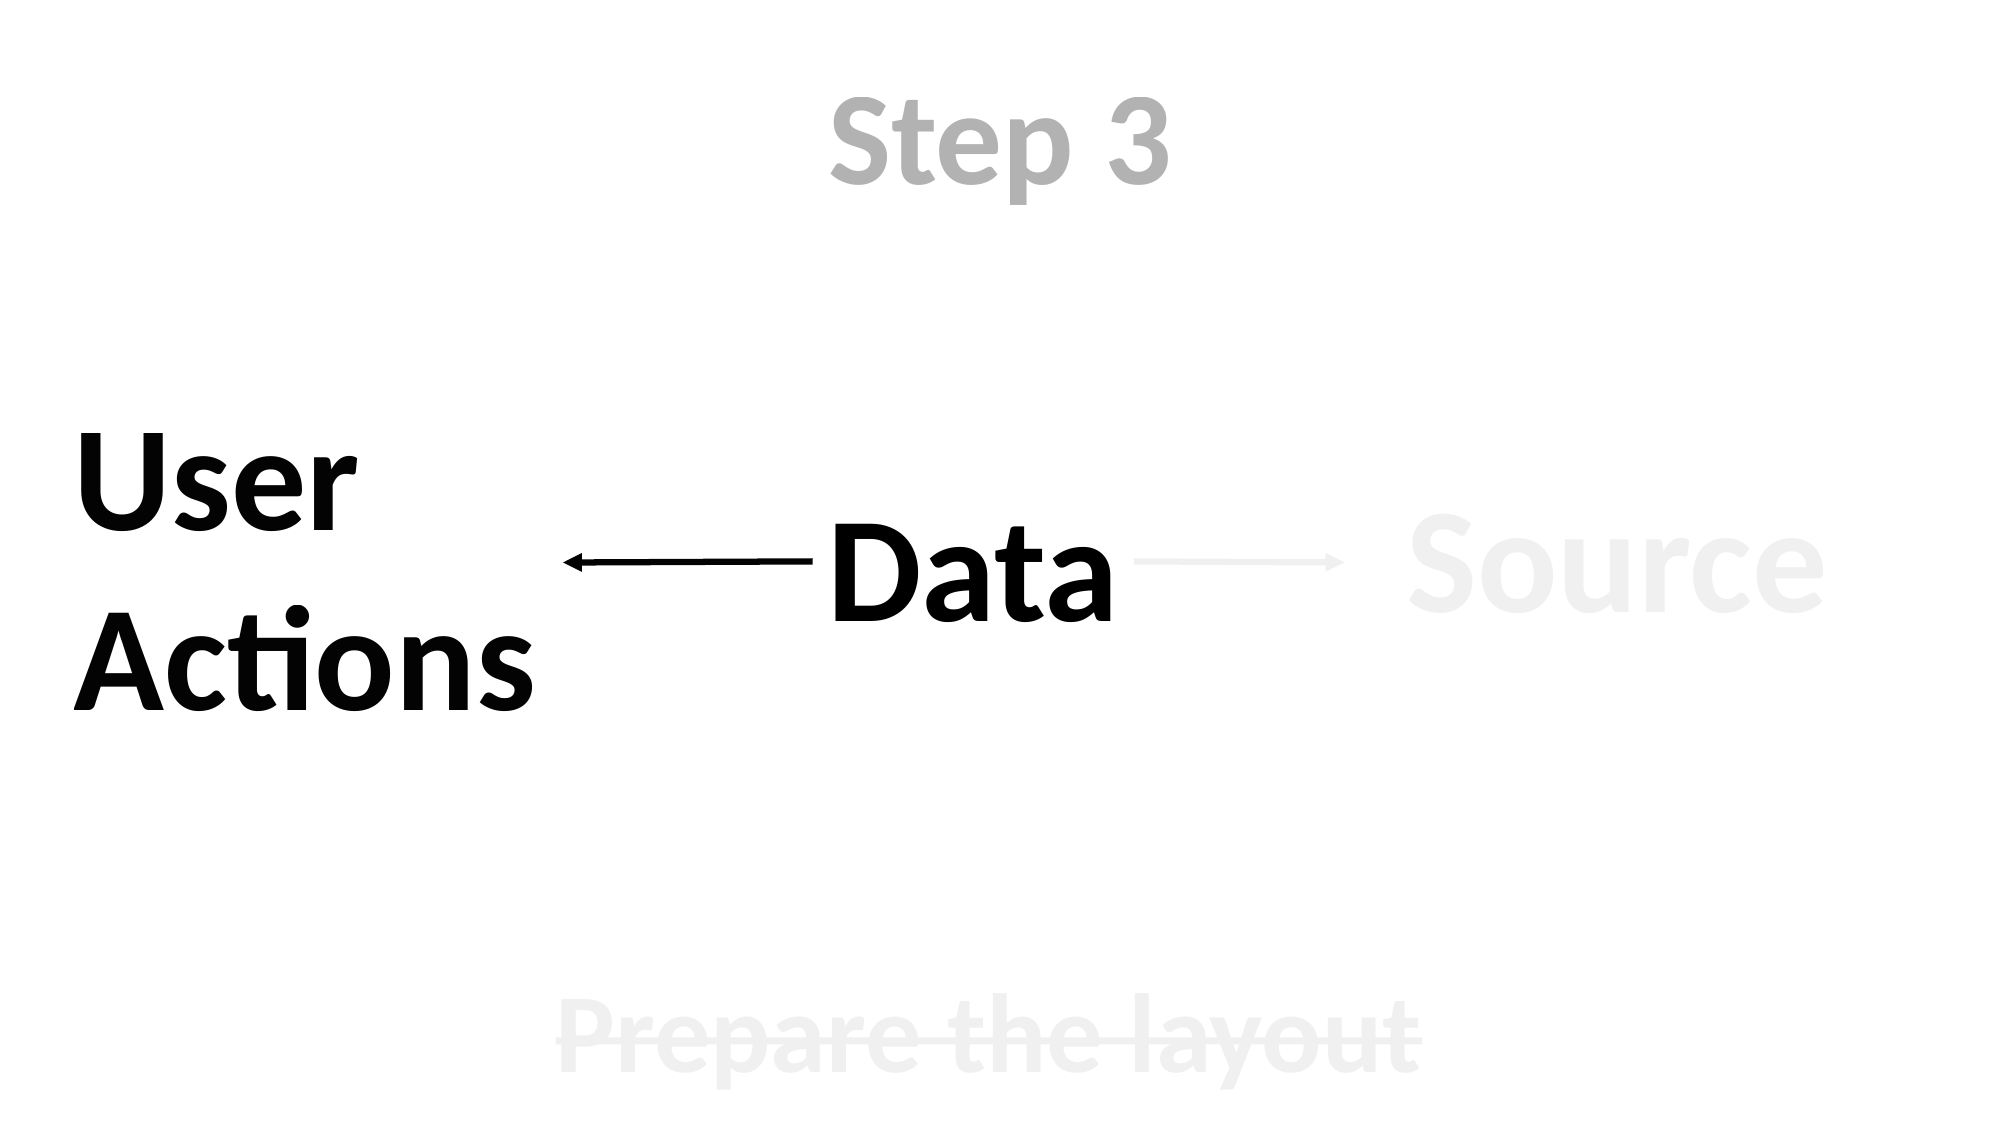

Step 3
User Actions
Source
Data
Prepare the layout